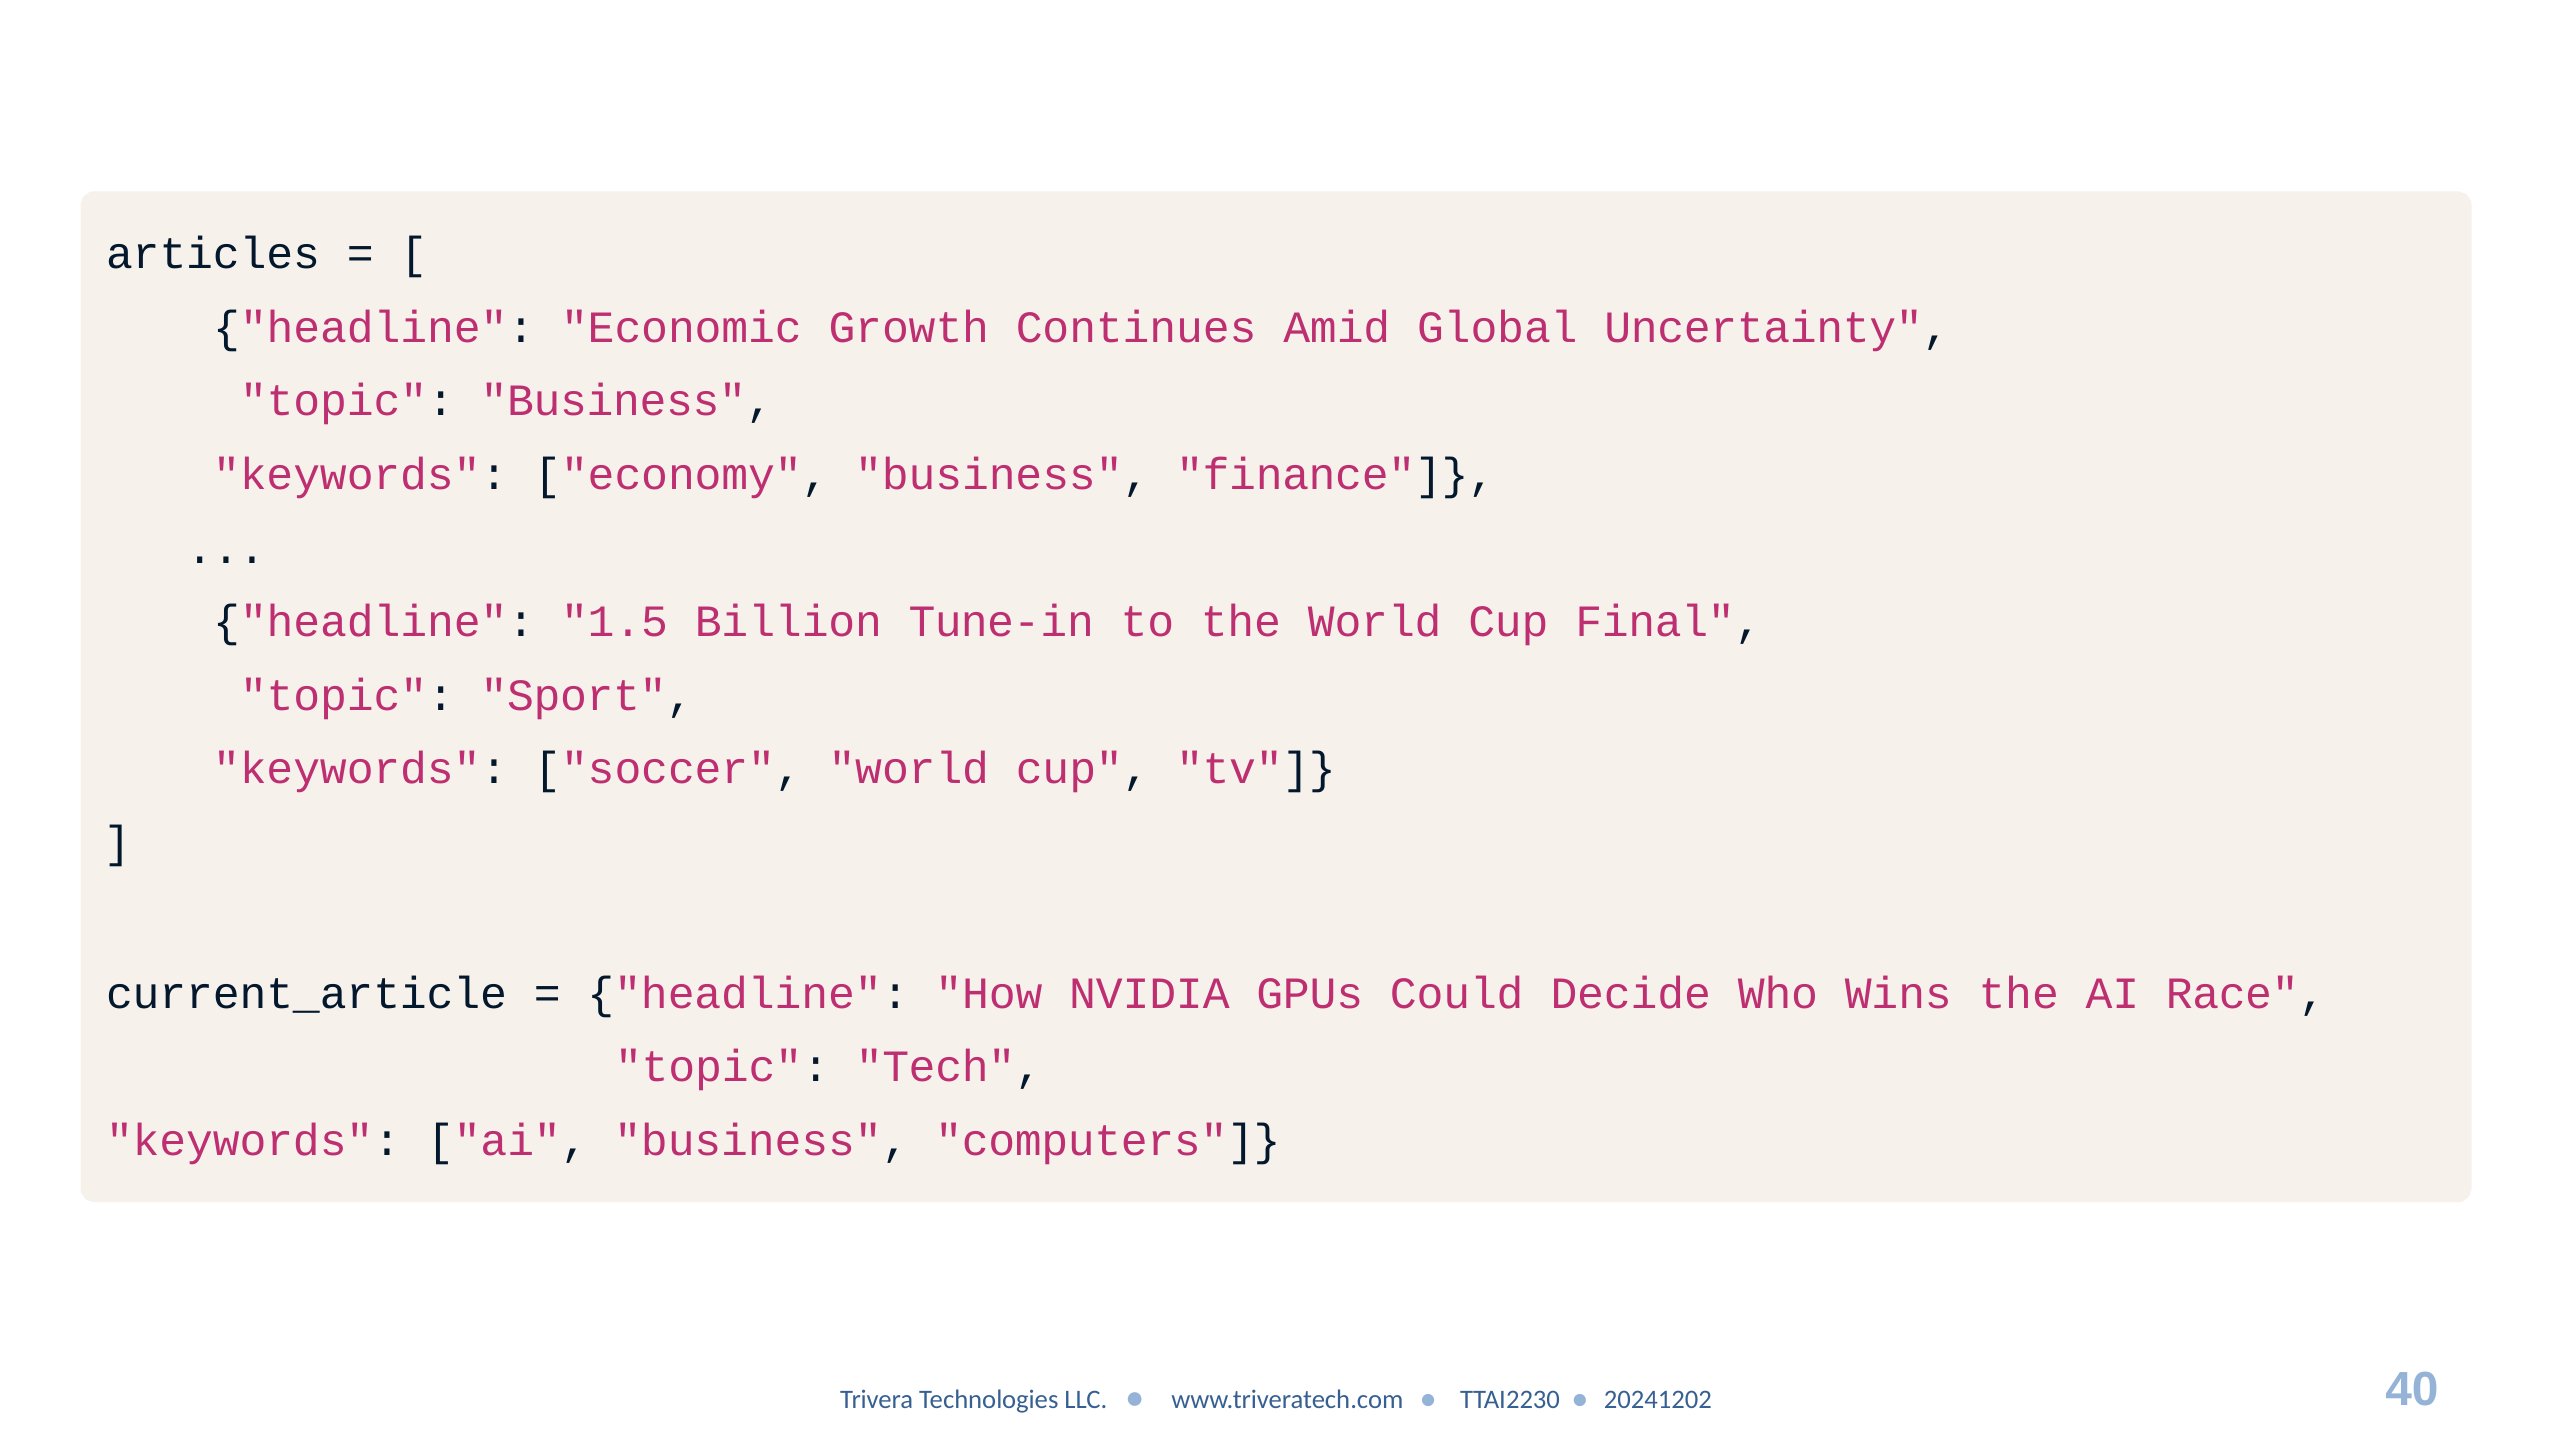

articles = [
{"headline": "Economic Growth Continues Amid Global Uncertainty", "topic": "Business",
"keywords": ["economy", "business", "finance"]},
...
{"headline": "1.5 Billion Tune-in to the World Cup Final", "topic": "Sport",
"keywords": ["soccer", "world cup", "tv"]}
]

current_article = {"headline": "How NVIDIA GPUs Could Decide Who Wins the AI Race", "topic": "Tech",
"keywords": ["ai", "business", "computers"]}
# Example: Recommended articles